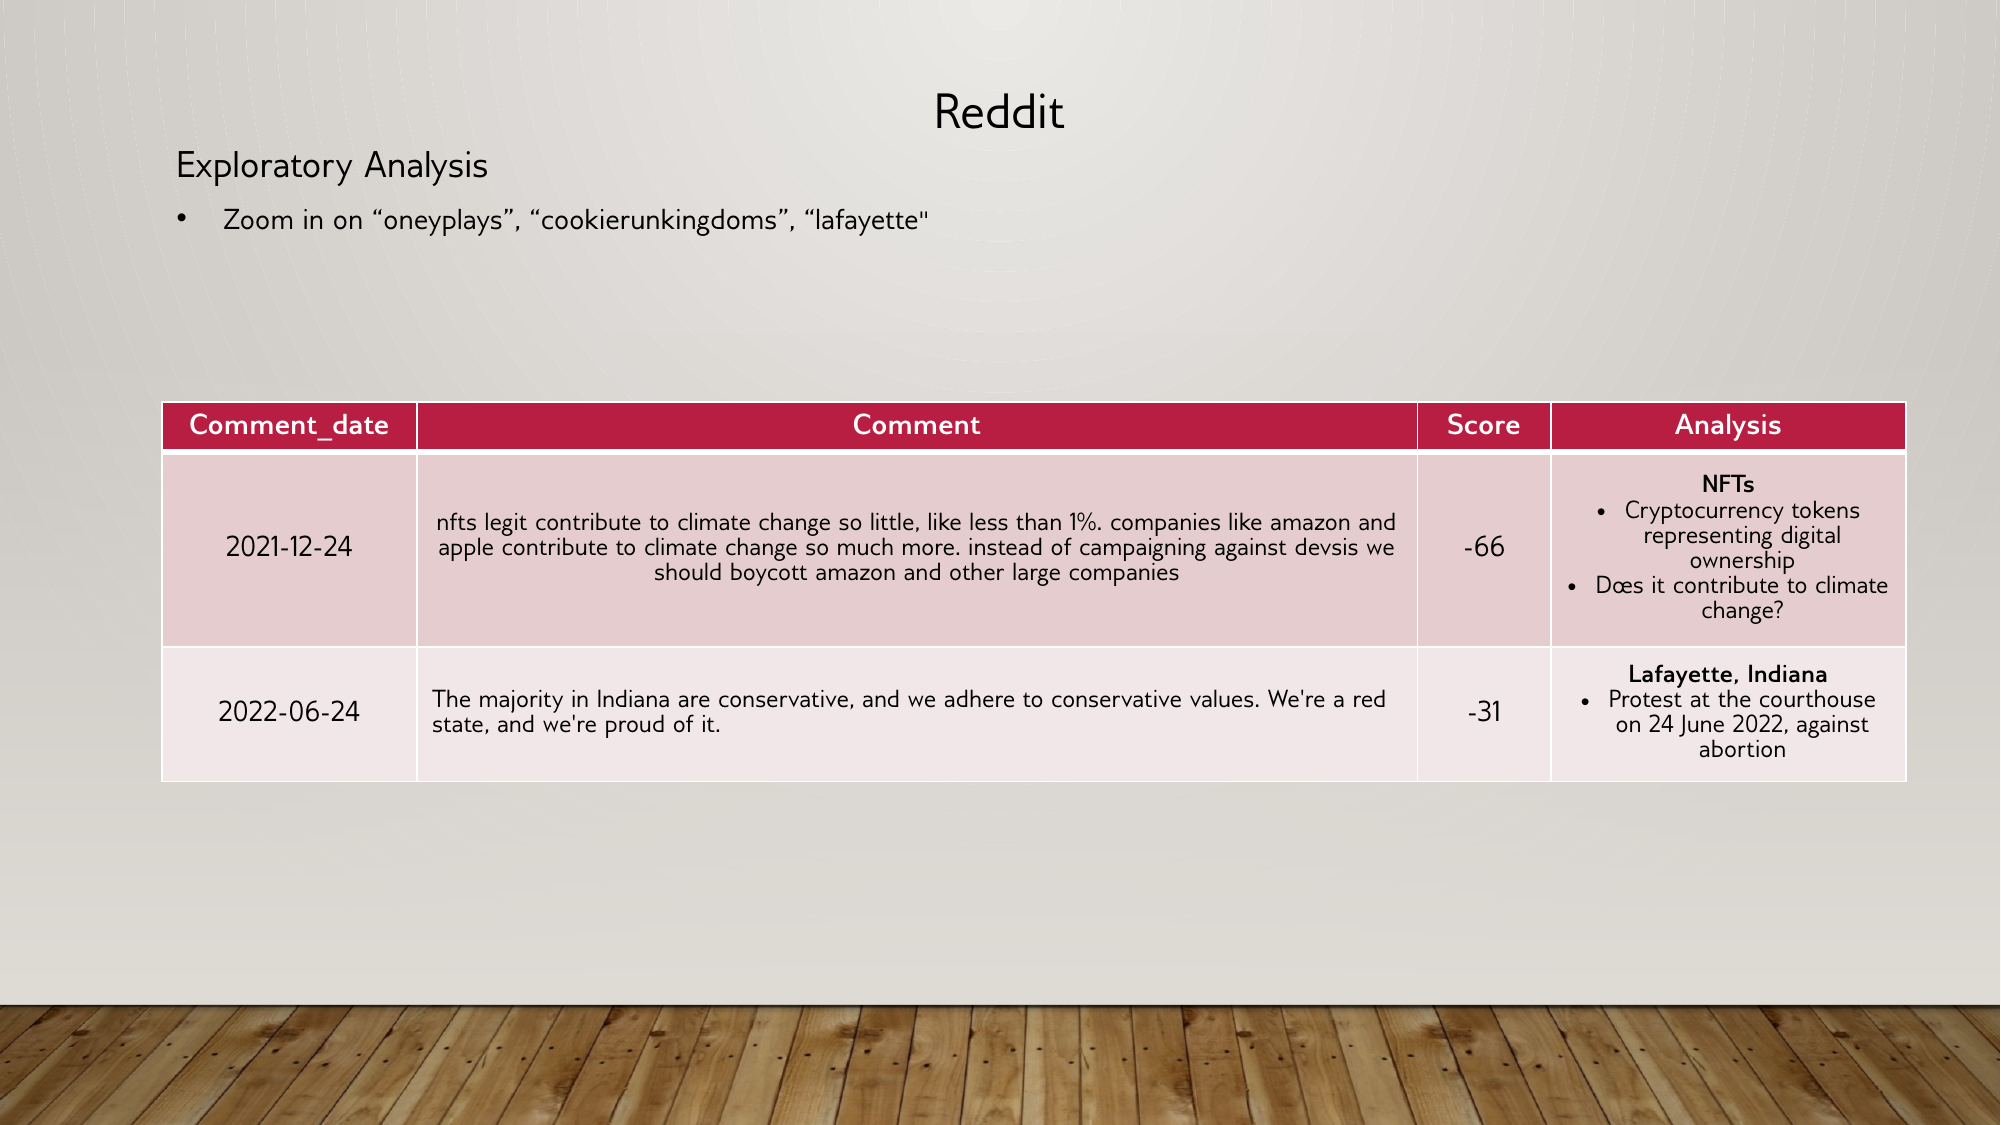

Reddit
Exploratory Analysis
Zoom in on “oneyplays”, “cookierunkingdoms”, “lafayette"
| Comment\_date | Comment | Score | Analysis |
| --- | --- | --- | --- |
| 2021-12-24 | nfts legit contribute to climate change so little, like less than 1%. companies like amazon and apple contribute to climate change so much more. instead of campaigning against devsis we should boycott amazon and other large companies | -66 | NFTs Cryptocurrency tokens representing digital ownership Does it contribute to climate change? |
| 2022-06-24 | The majority in Indiana are conservative, and we adhere to conservative values. We're a red state, and we're proud of it. | -31 | Lafayette, Indiana Protest at the courthouse on 24 June 2022, against abortion |